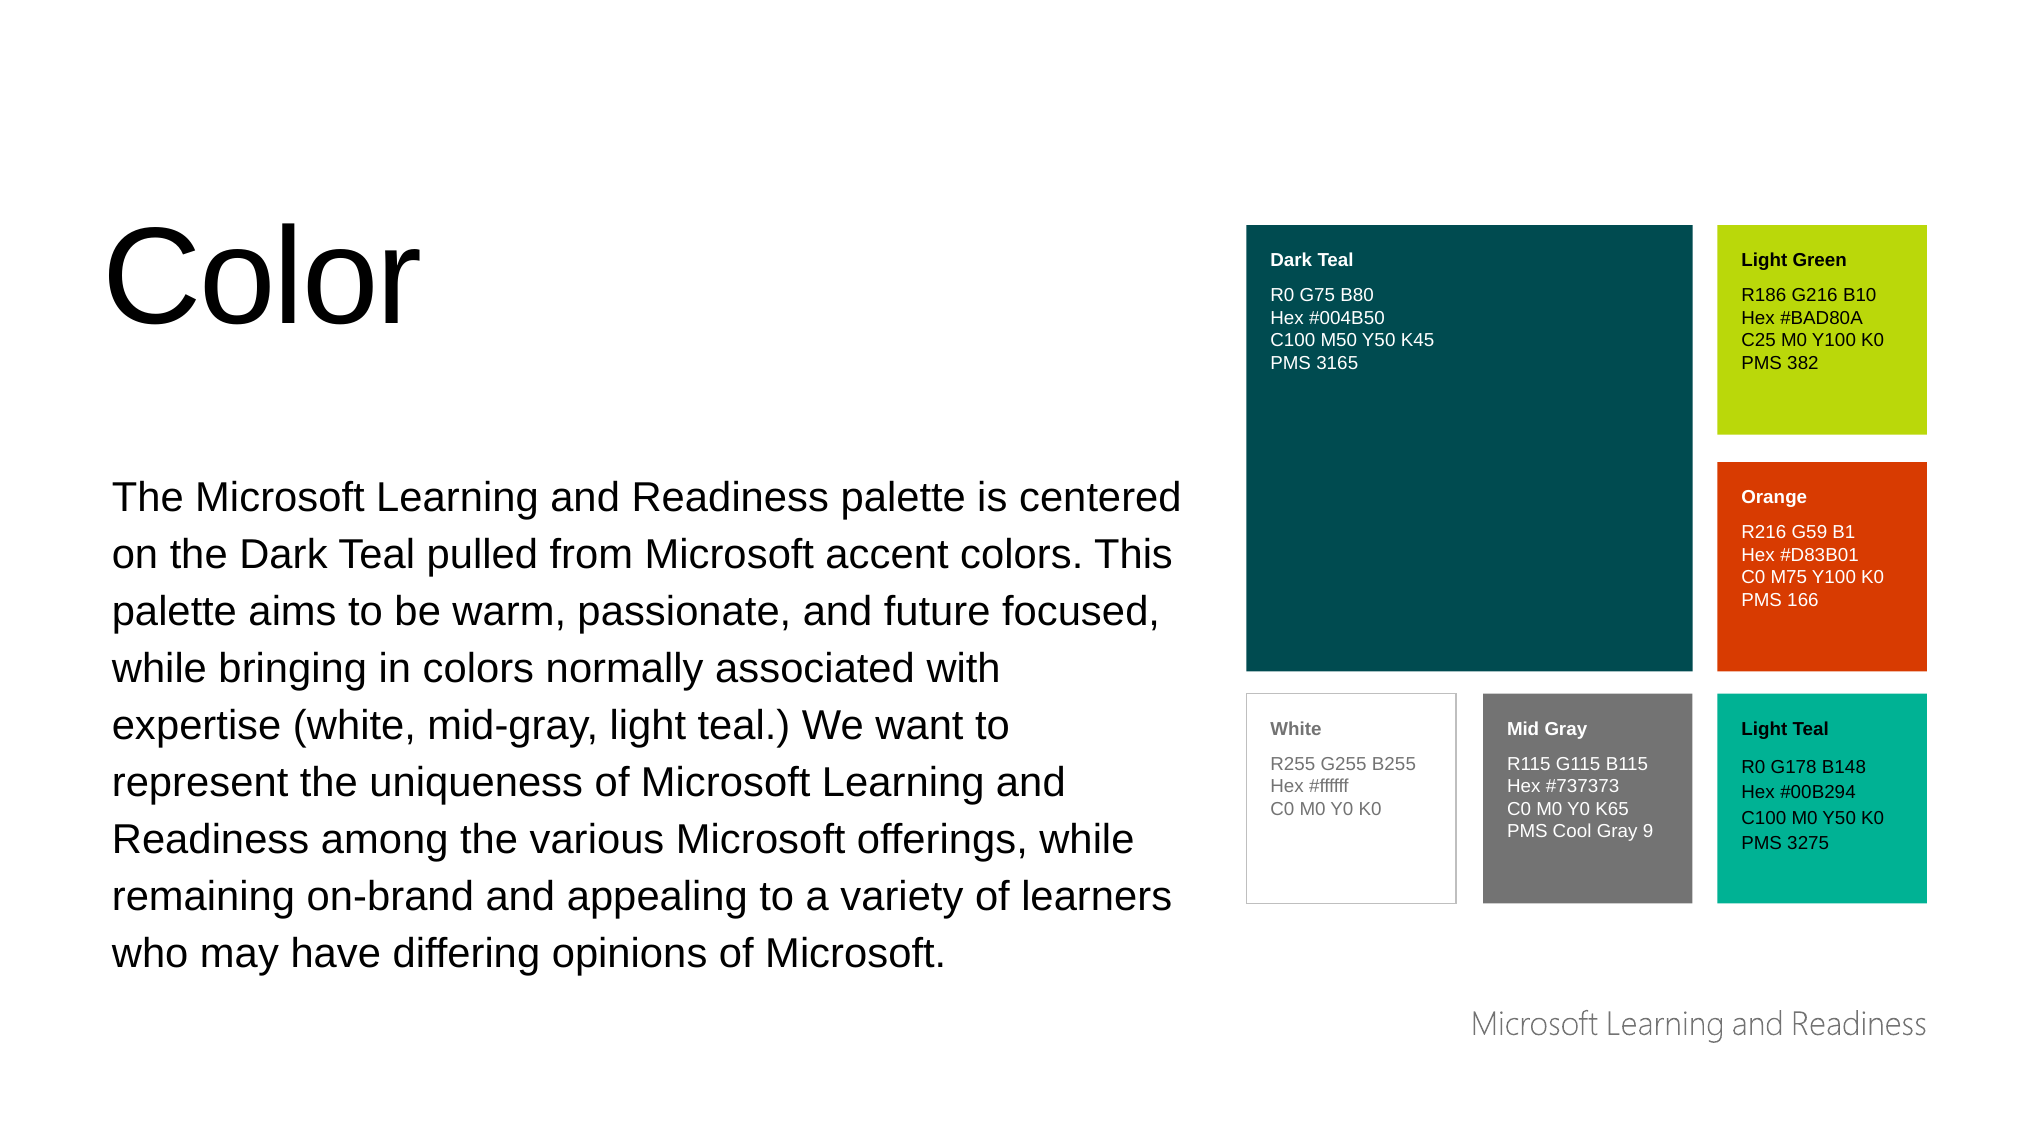

Color
Dark Teal
R0 G75 B80
Hex #004B50
C100 M50 Y50 K45
PMS 3165
Light Green
R186 G216 B10
Hex #BAD80A
C25 M0 Y100 K0
PMS 382
Orange
R216 G59 B1
Hex #D83B01
C0 M75 Y100 K0
PMS 166
White
R255 G255 B255
Hex #ffffff
C0 M0 Y0 K0
Mid Gray
R115 G115 B115
Hex #737373
C0 M0 Y0 K65
PMS Cool Gray 9
Light Teal
R0 G178 B148
Hex #00B294
C100 M0 Y50 K0
PMS 3275
The Microsoft Learning and Readiness palette is centered on the Dark Teal pulled from Microsoft accent colors. This palette aims to be warm, passionate, and future focused, while bringing in colors normally associated with expertise (white, mid-gray, light teal.) We want to represent the uniqueness of Microsoft Learning and Readiness among the various Microsoft offerings, while remaining on-brand and appealing to a variety of learners who may have differing opinions of Microsoft.